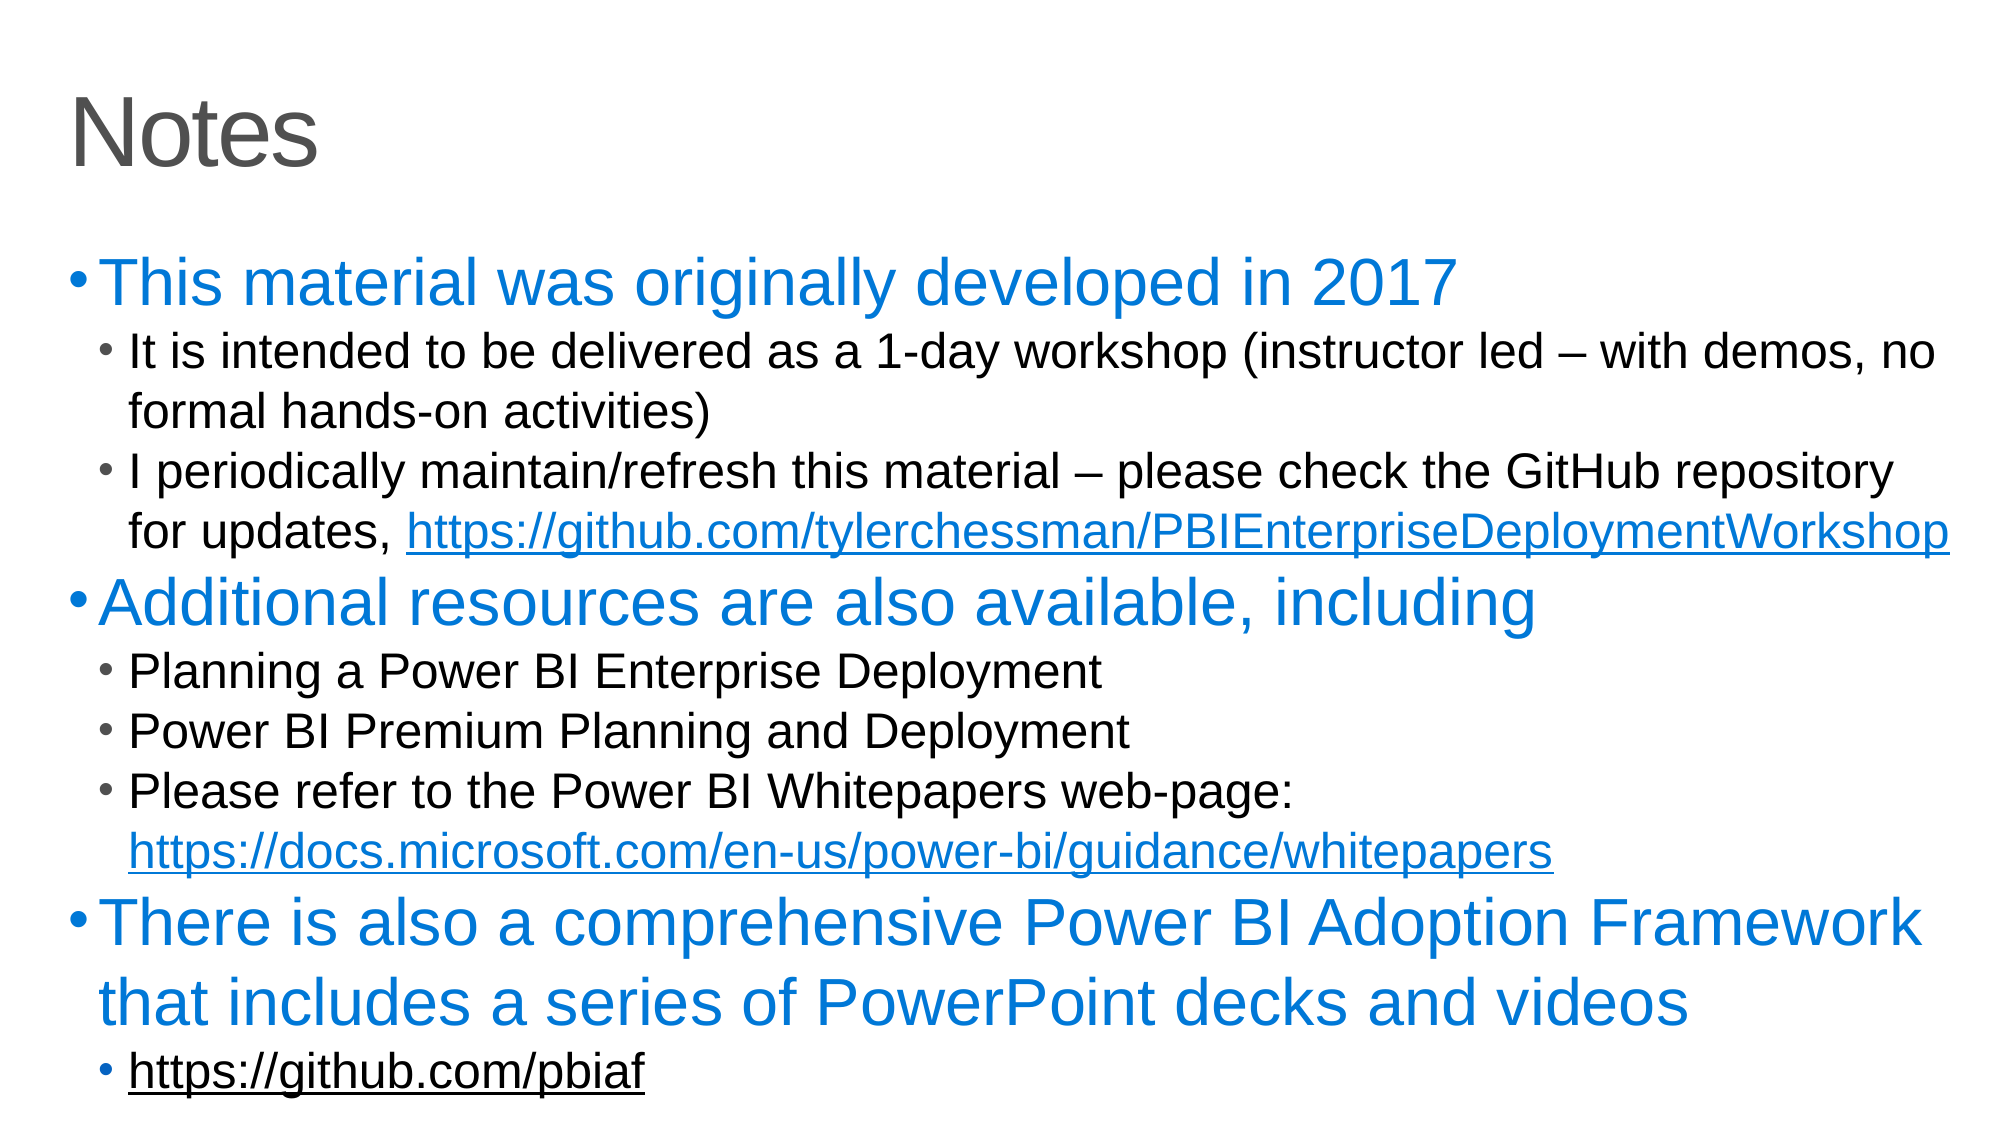

# Notes
This material was originally developed in 2017
It is intended to be delivered as a 1-day workshop (instructor led – with demos, no formal hands-on activities)
I periodically maintain/refresh this material – please check the GitHub repository for updates, https://github.com/tylerchessman/PBIEnterpriseDeploymentWorkshop
Additional resources are also available, including
Planning a Power BI Enterprise Deployment
Power BI Premium Planning and Deployment
Please refer to the Power BI Whitepapers web-page: https://docs.microsoft.com/en-us/power-bi/guidance/whitepapers
There is also a comprehensive Power BI Adoption Framework that includes a series of PowerPoint decks and videos
https://github.com/pbiaf